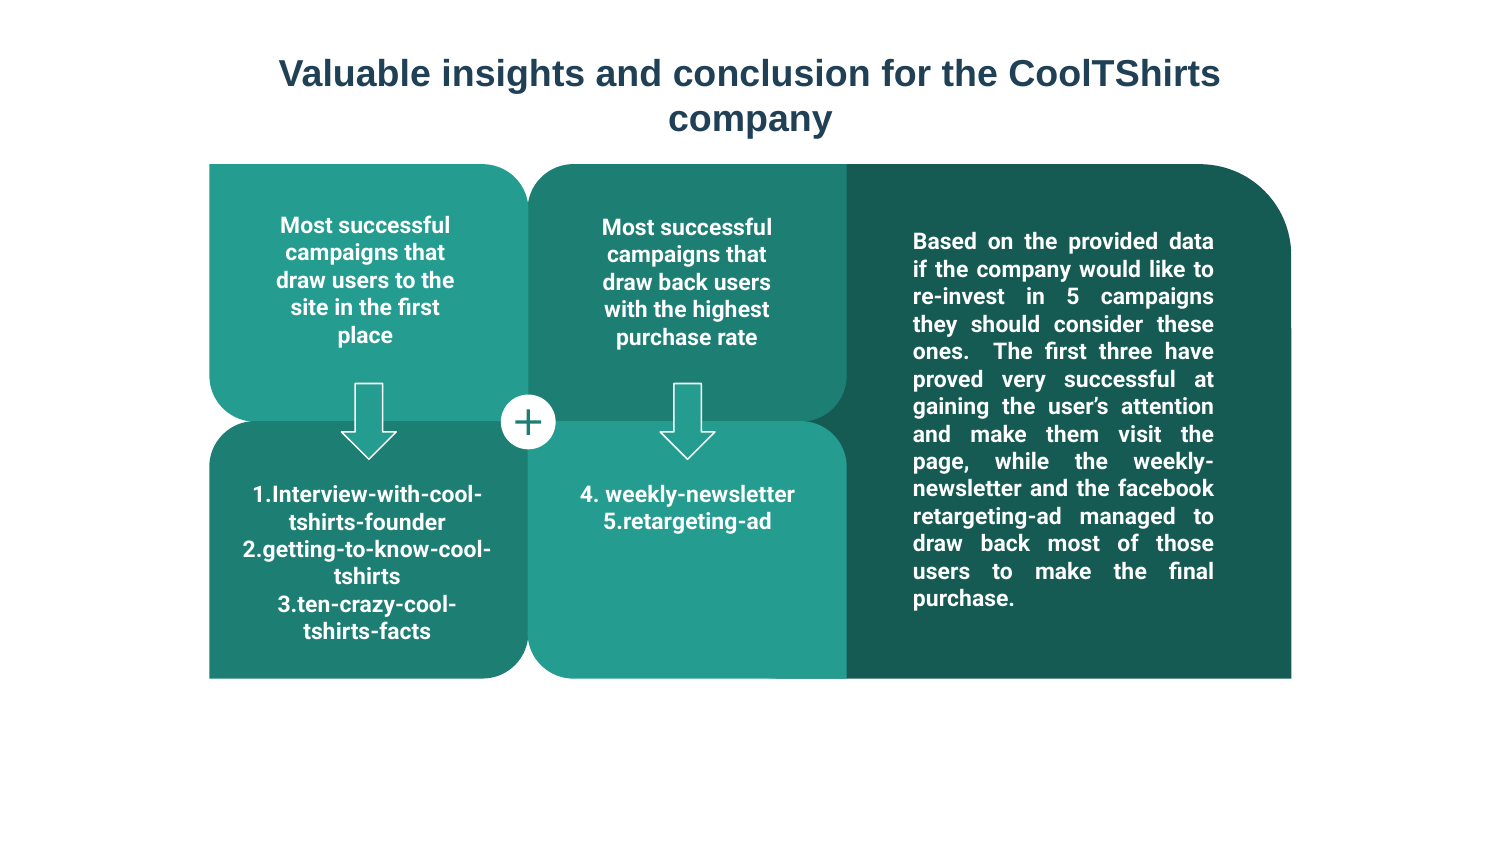

Valuable insights and conclusion for the CoolTShirts company

Most successful campaigns that draw users to the site in the first place

Most successful campaigns that draw back users with the highest purchase rate

Based on the provided data if the company would like to re-invest in 5 campaigns they should consider these ones.  The first three have proved very successful at gaining the user’s attention and make them visit the page, while the weekly-newsletter and the facebook retargeting-ad managed to draw back most of those users to make the final purchase.

1.Interview-with-cool-tshirts-founder
2.getting-to-know-cool-tshirts
3.ten-crazy-cool-tshirts-facts

4. weekly-newsletter
5.retargeting-ad